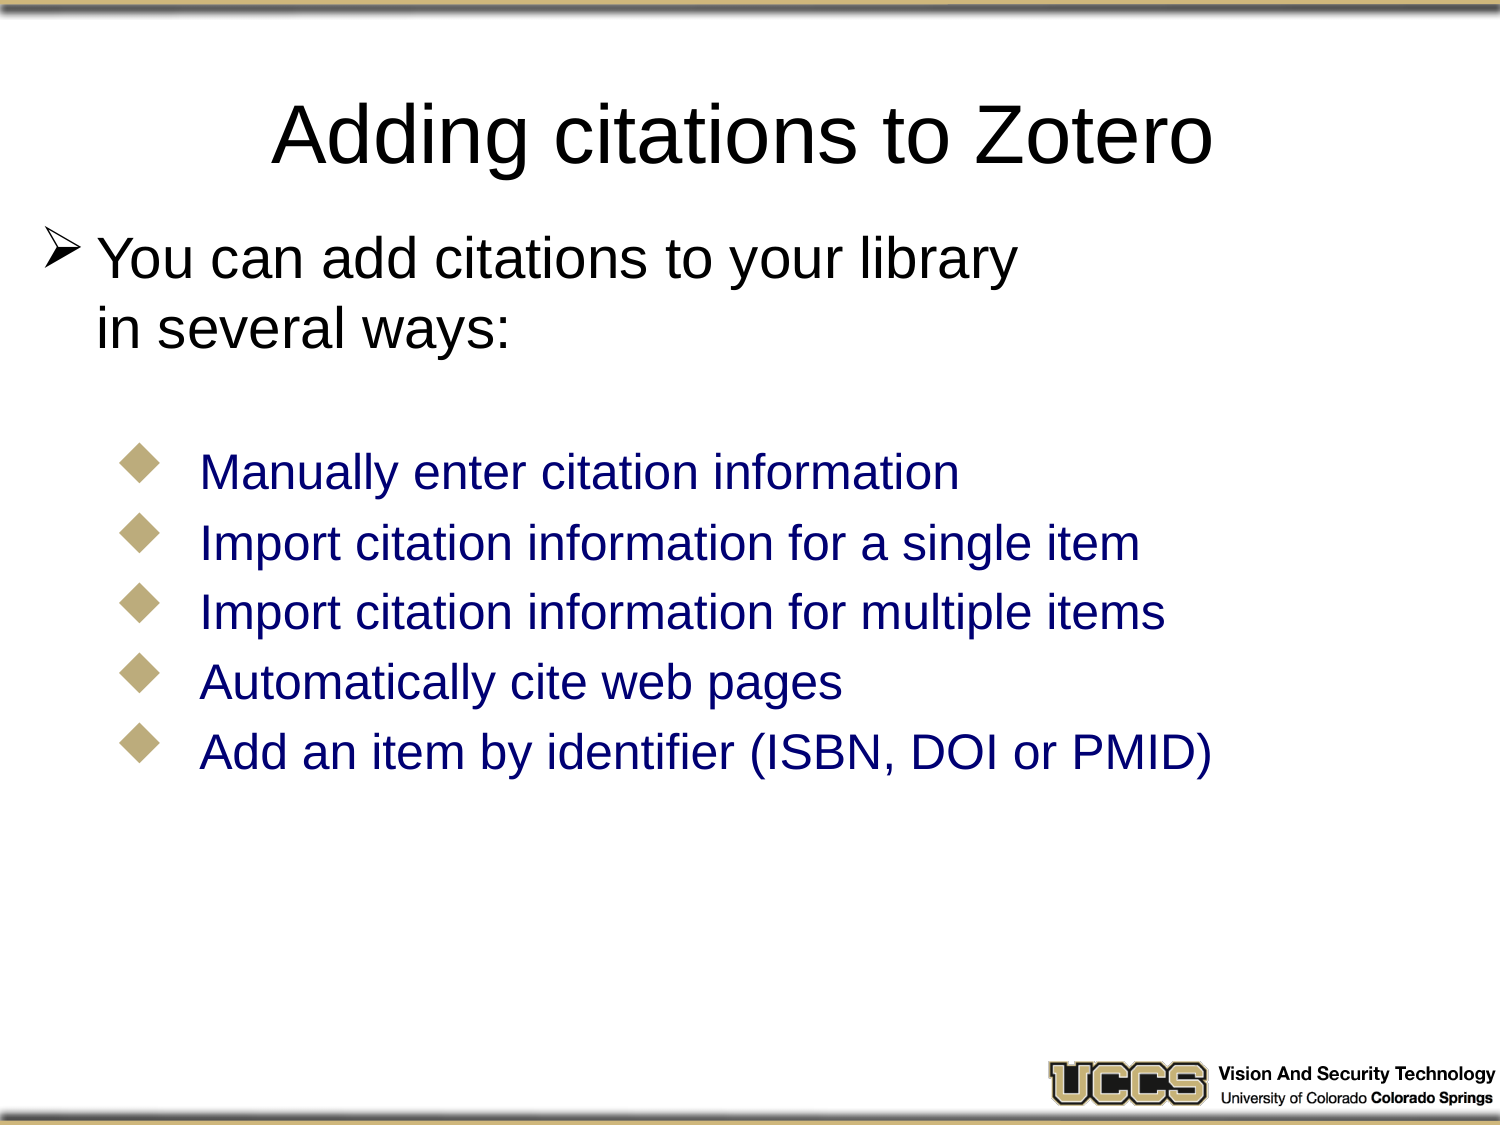

# Adding citations to Zotero
You can add citations to your library
in several ways:
Manually enter citation information
Import citation information for a single item
Import citation information for multiple items
Automatically cite web pages
Add an item by identifier (ISBN, DOI or PMID)